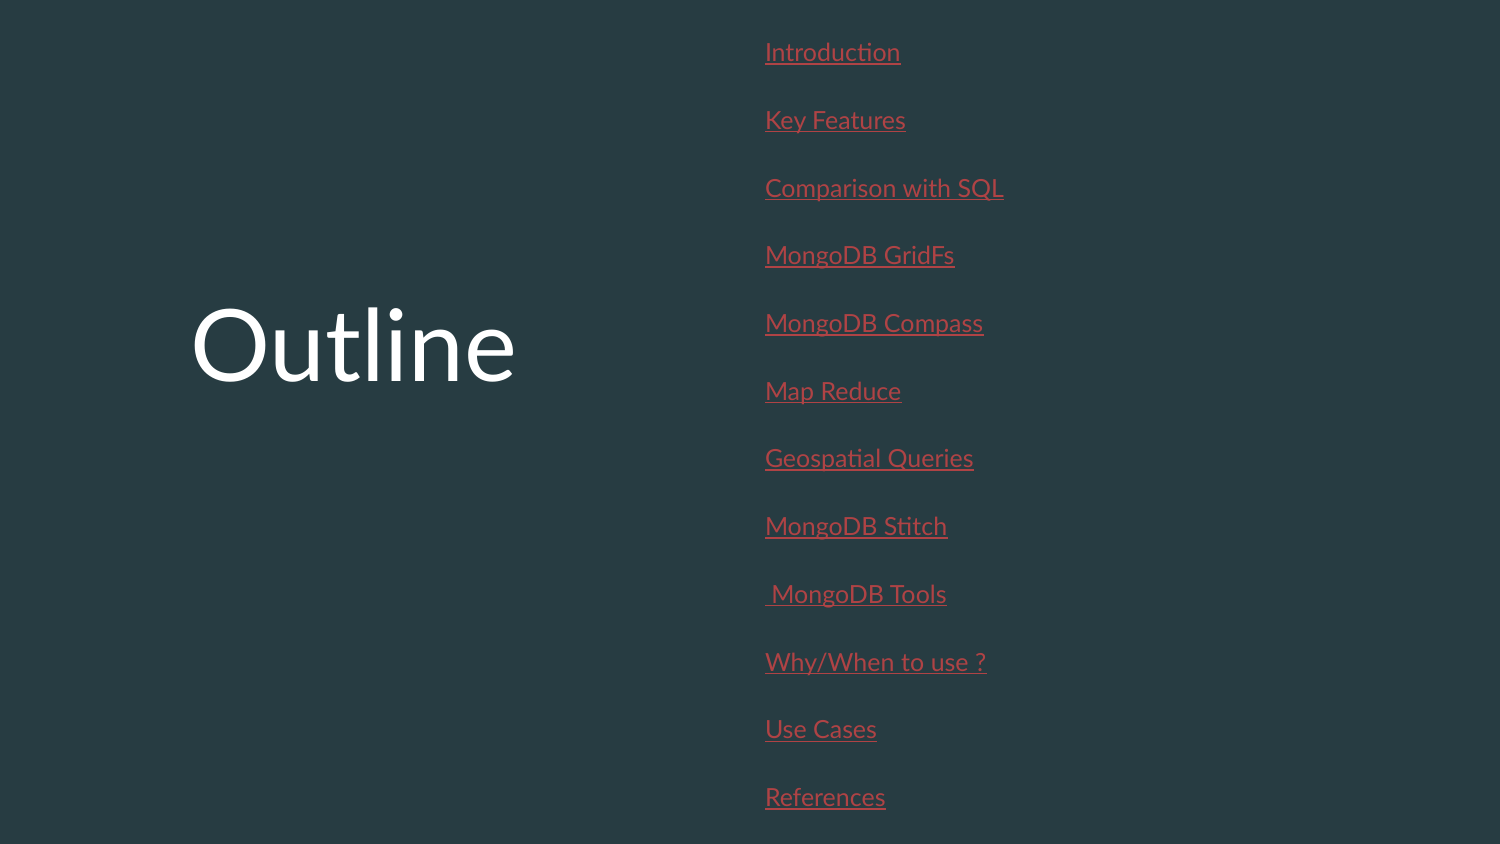

Introduction
Key Features
Comparison with SQL
MongoDB GridFs
MongoDB Compass
Map Reduce
Geospatial Queries
MongoDB Stitch
 MongoDB Tools
Why/When to use ?
Use Cases
References

# Outline